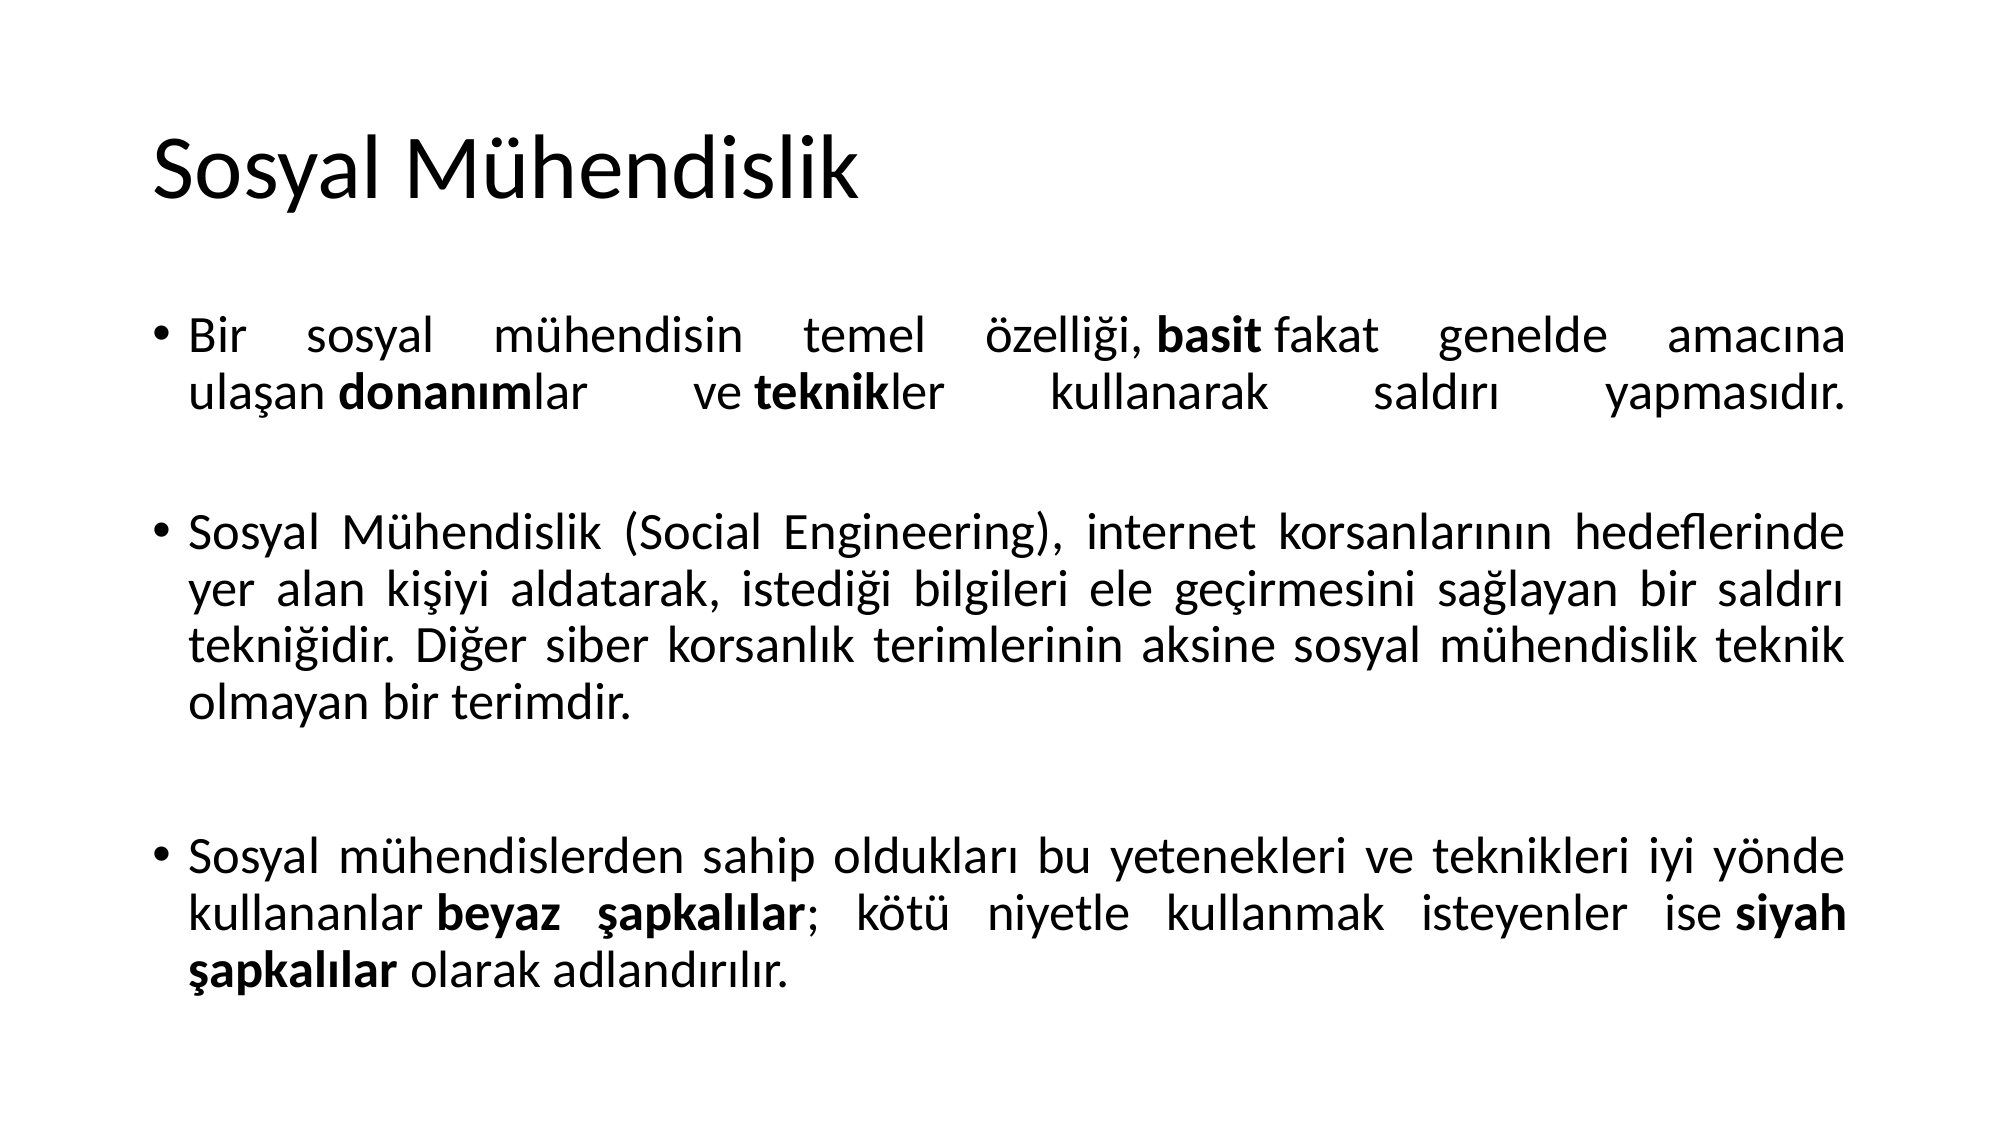

# Sosyal Mühendislik
Bir sosyal mühendisin temel özelliği, basit fakat genelde amacına ulaşan donanımlar ve teknikler kullanarak saldırı yapmasıdır.
Sosyal Mühendislik (Social Engineering), internet korsanlarının hedeflerinde yer alan kişiyi aldatarak, istediği bilgileri ele geçirmesini sağlayan bir saldırı tekniğidir. Diğer siber korsanlık terimlerinin aksine sosyal mühendislik teknik olmayan bir terimdir.

Sosyal mühendislerden sahip oldukları bu yetenekleri ve teknikleri iyi yönde kullananlar beyaz şapkalılar; kötü niyetle kullanmak isteyenler ise siyah şapkalılar olarak adlandırılır.